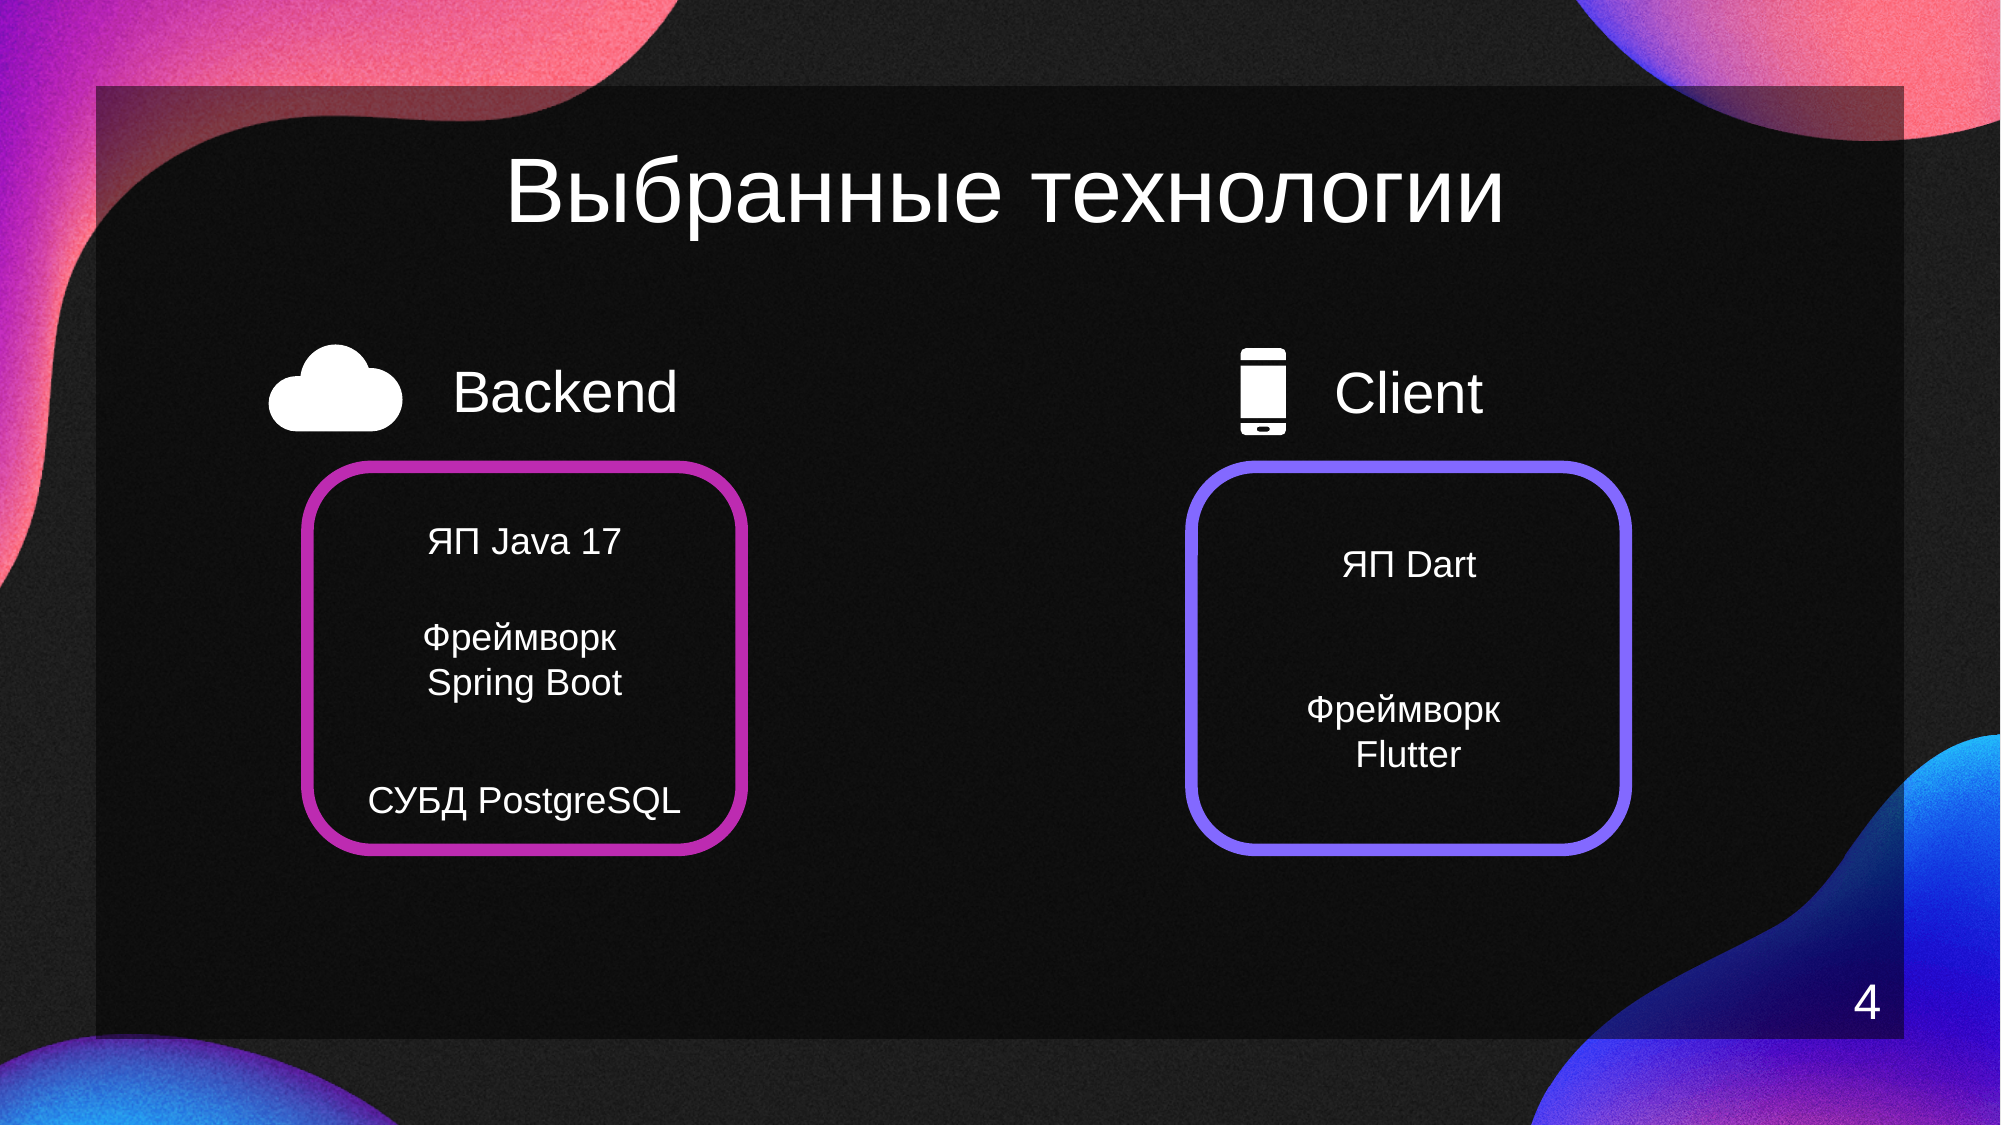

Выбранные технологии

Backend
Client

ЯП Java 17
ЯП Dart
Фреймворк
Spring Boot
Фреймворк
Flutter
СУБД PostgreSQL
4